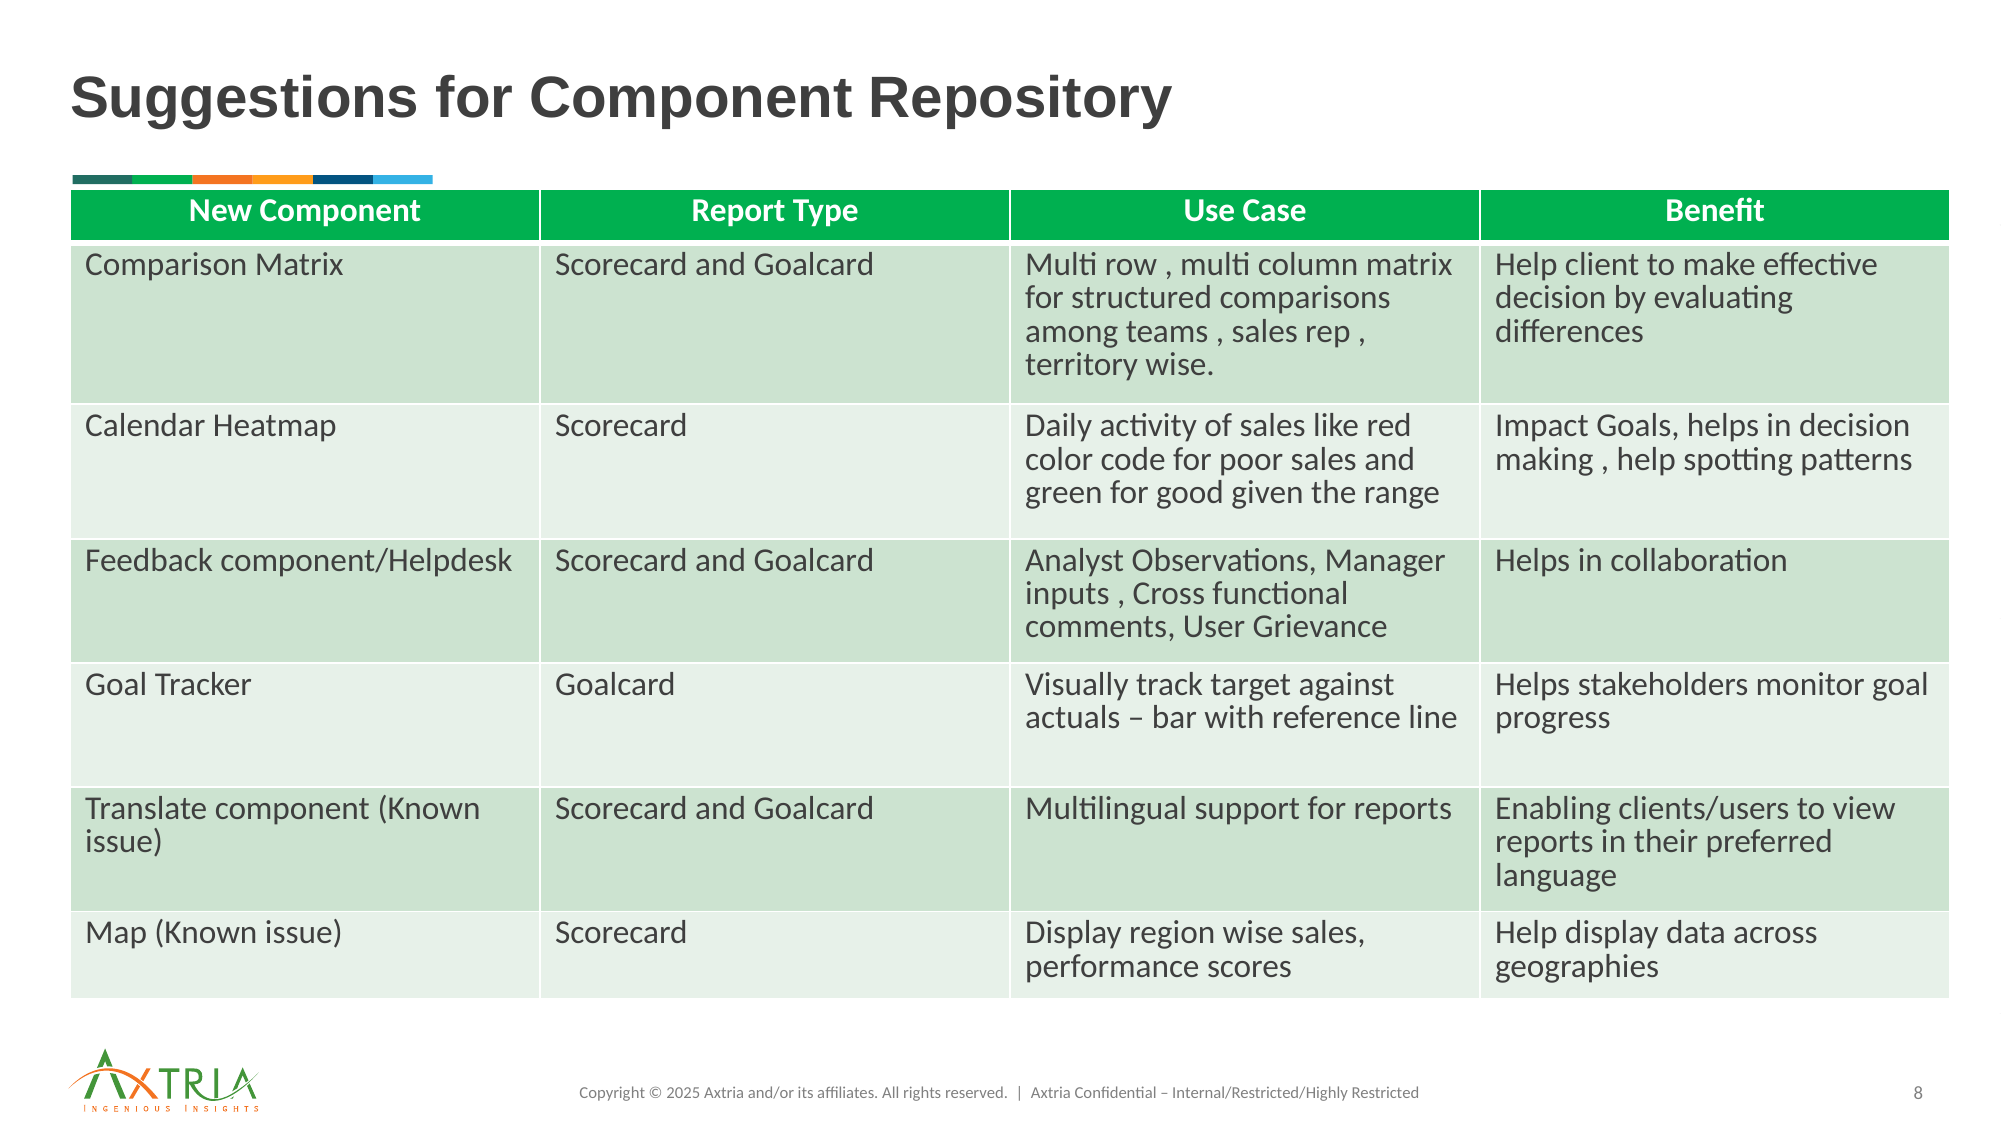

# Suggestions for Component Repository
| New Component | Report Type | Use Case | Benefit |
| --- | --- | --- | --- |
| Comparison Matrix | Scorecard and Goalcard | Multi row , multi column matrix for structured comparisons among teams , sales rep , territory wise. | Help client to make effective decision by evaluating differences |
| Calendar Heatmap | Scorecard | Daily activity of sales like red color code for poor sales and green for good given the range | Impact Goals, helps in decision making , help spotting patterns |
| Feedback component/Helpdesk | Scorecard and Goalcard | Analyst Observations, Manager inputs , Cross functional comments, User Grievance | Helps in collaboration |
| Goal Tracker | Goalcard | Visually track target against actuals – bar with reference line | Helps stakeholders monitor goal progress |
| Translate component (Known issue) | Scorecard and Goalcard | Multilingual support for reports | Enabling clients/users to view reports in their preferred language |
| Map (Known issue) | Scorecard | Display region wise sales, performance scores | Help display data across geographies |